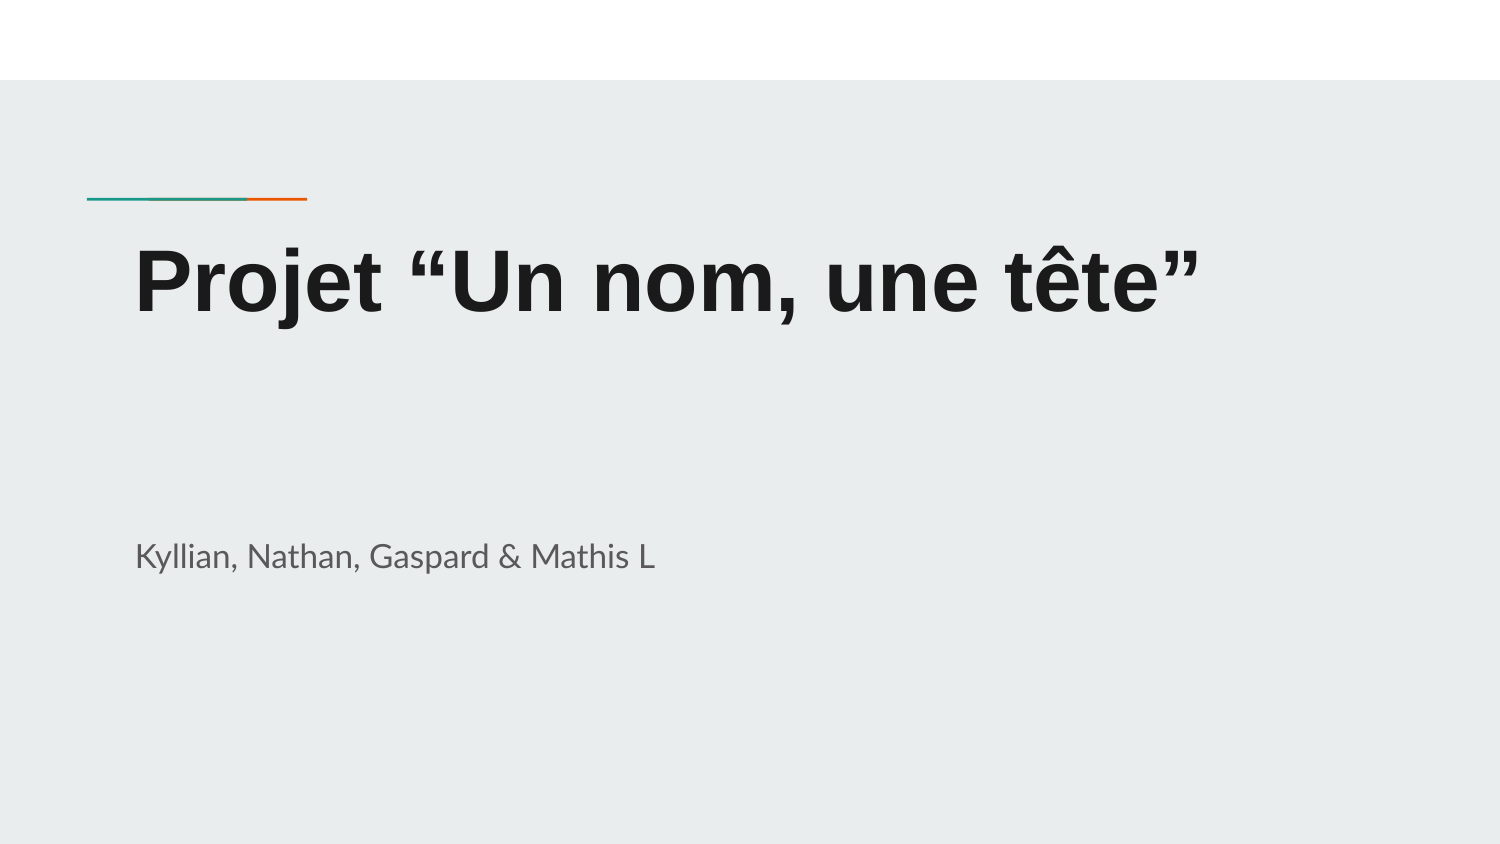

# Projet “Un nom, une tête”
Kyllian, Nathan, Gaspard & Mathis L